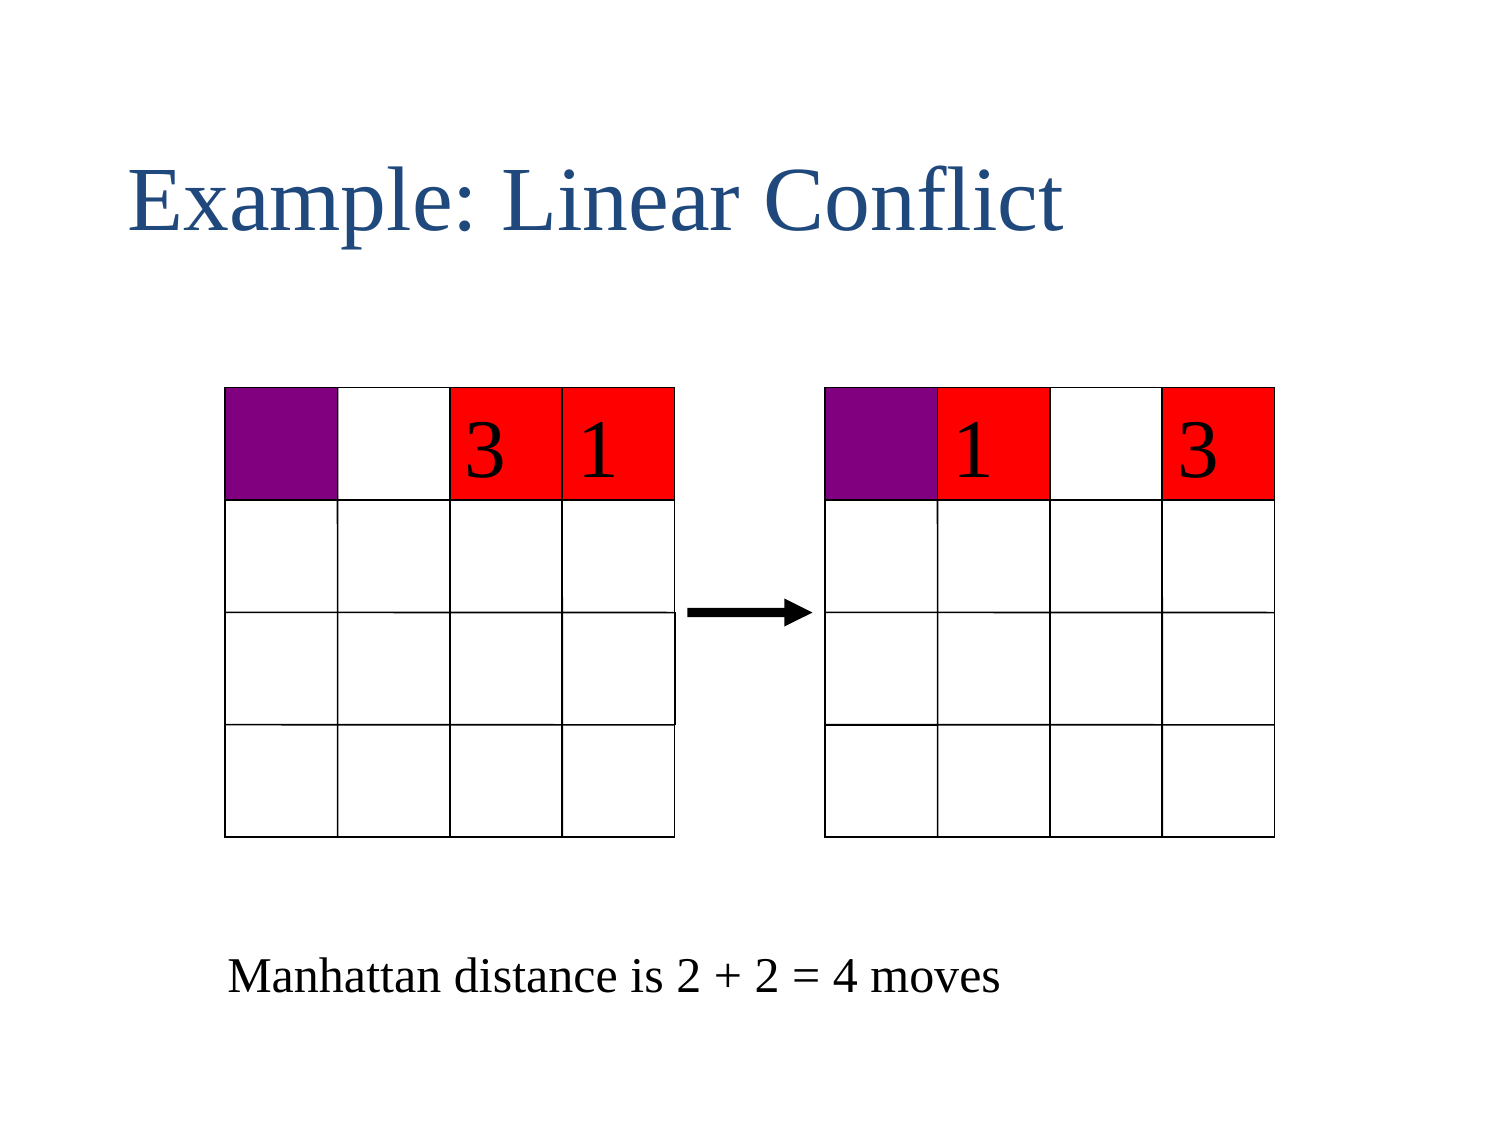

Example: Linear Conflict

3

1

1

3

Manhattan distance is 2 + 2 = 4 moves